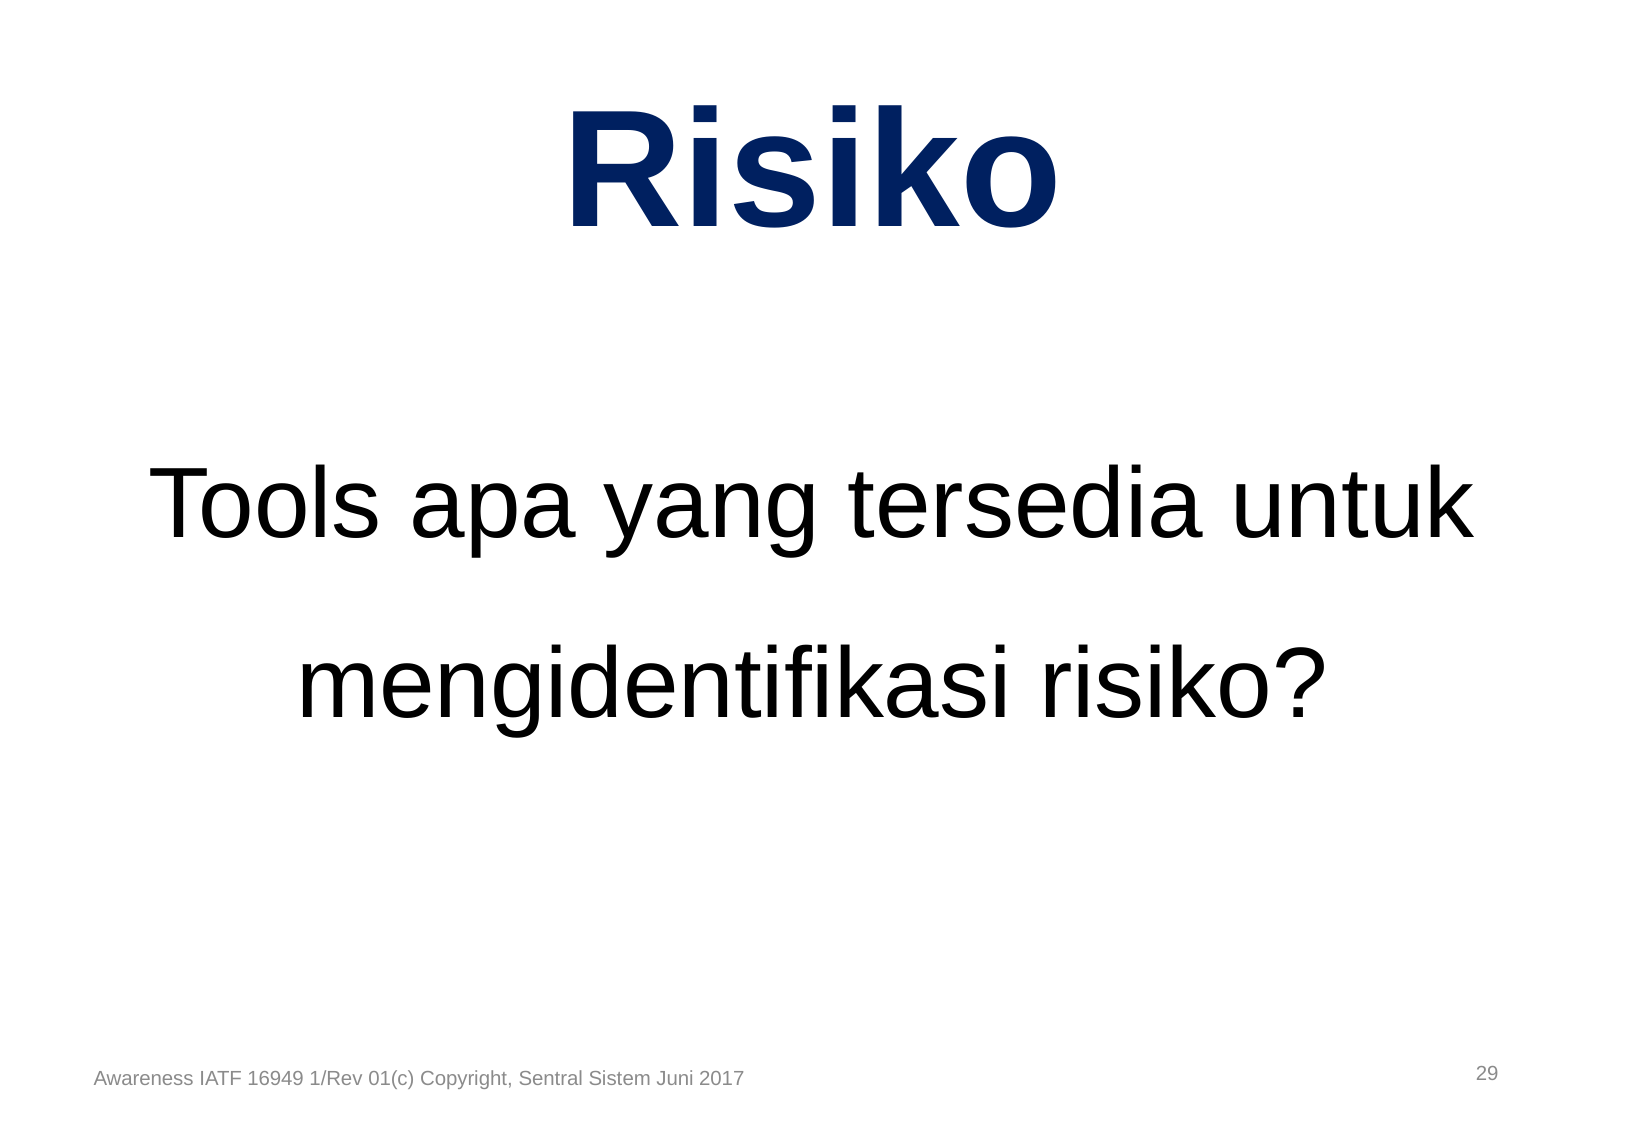

Risiko
Tools apa yang tersedia untuk mengidentifikasi risiko?
29
Awareness IATF 16949 1/Rev 01(c) Copyright, Sentral Sistem Juni 2017